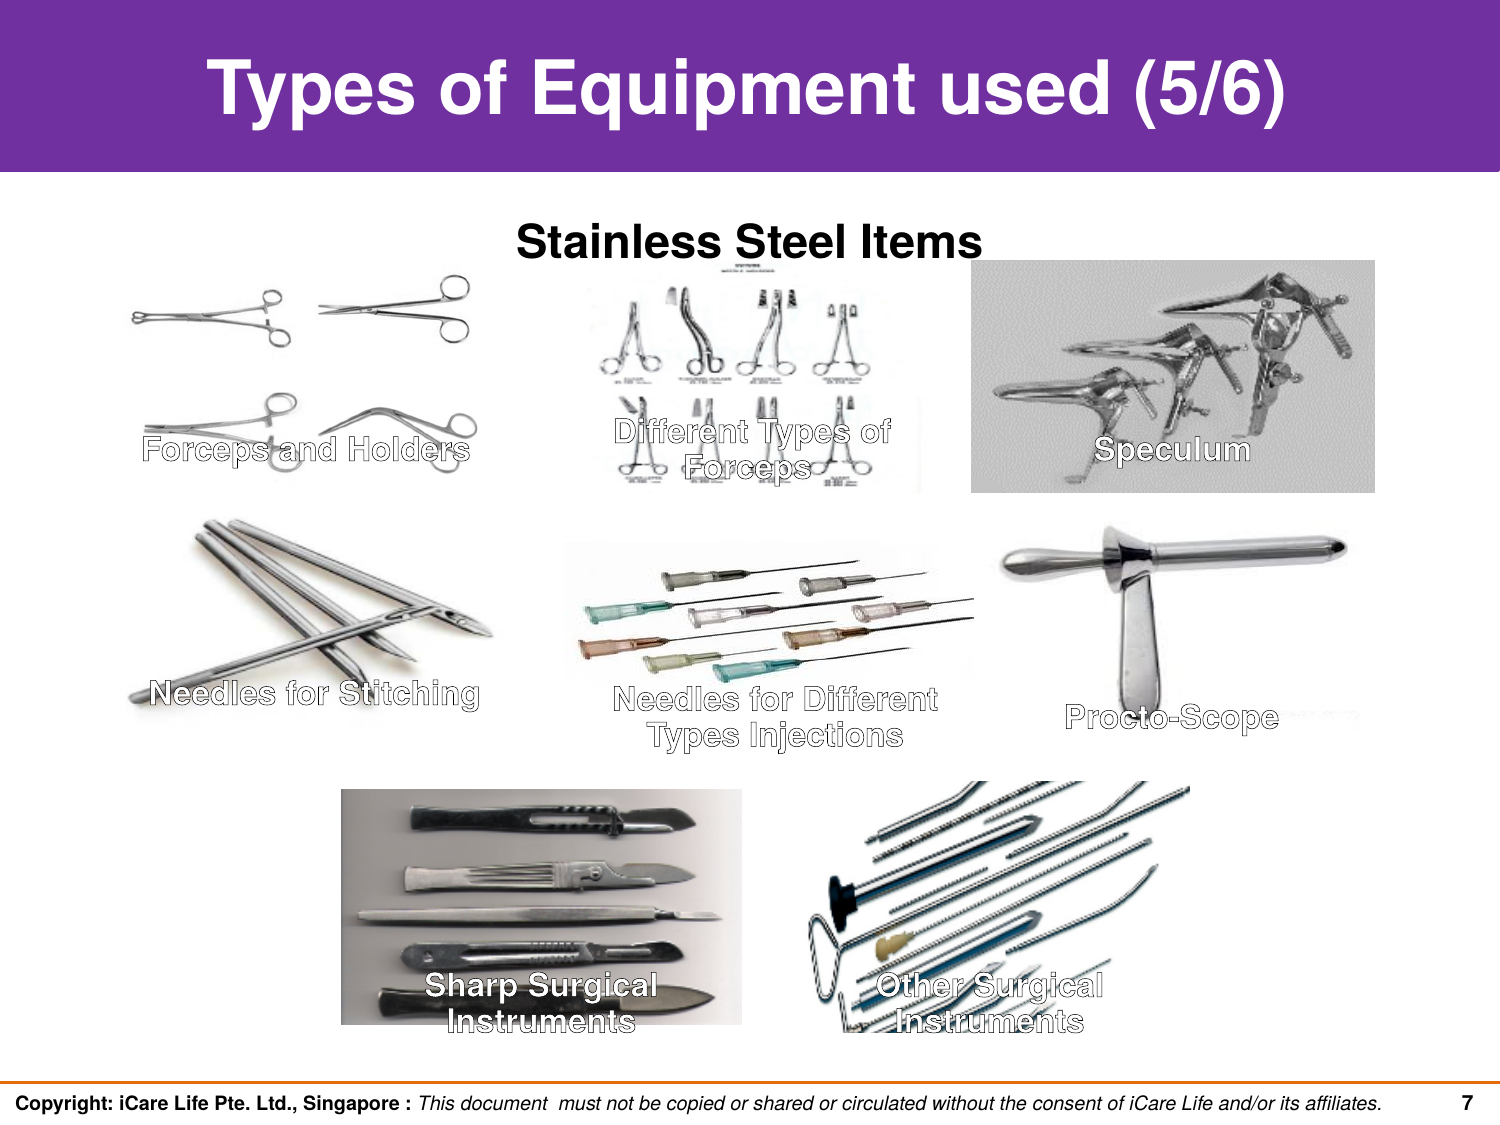

Learning outcomes
Types of Equipment used (5/6)
Stainless Steel Items

Forceps and Holders

Different Types of Forceps

Speculum

Needles for Stitching

Needles for Different Types Injections

Procto-Scope

Sharp Surgical Instruments

Other Surgical Instruments

7